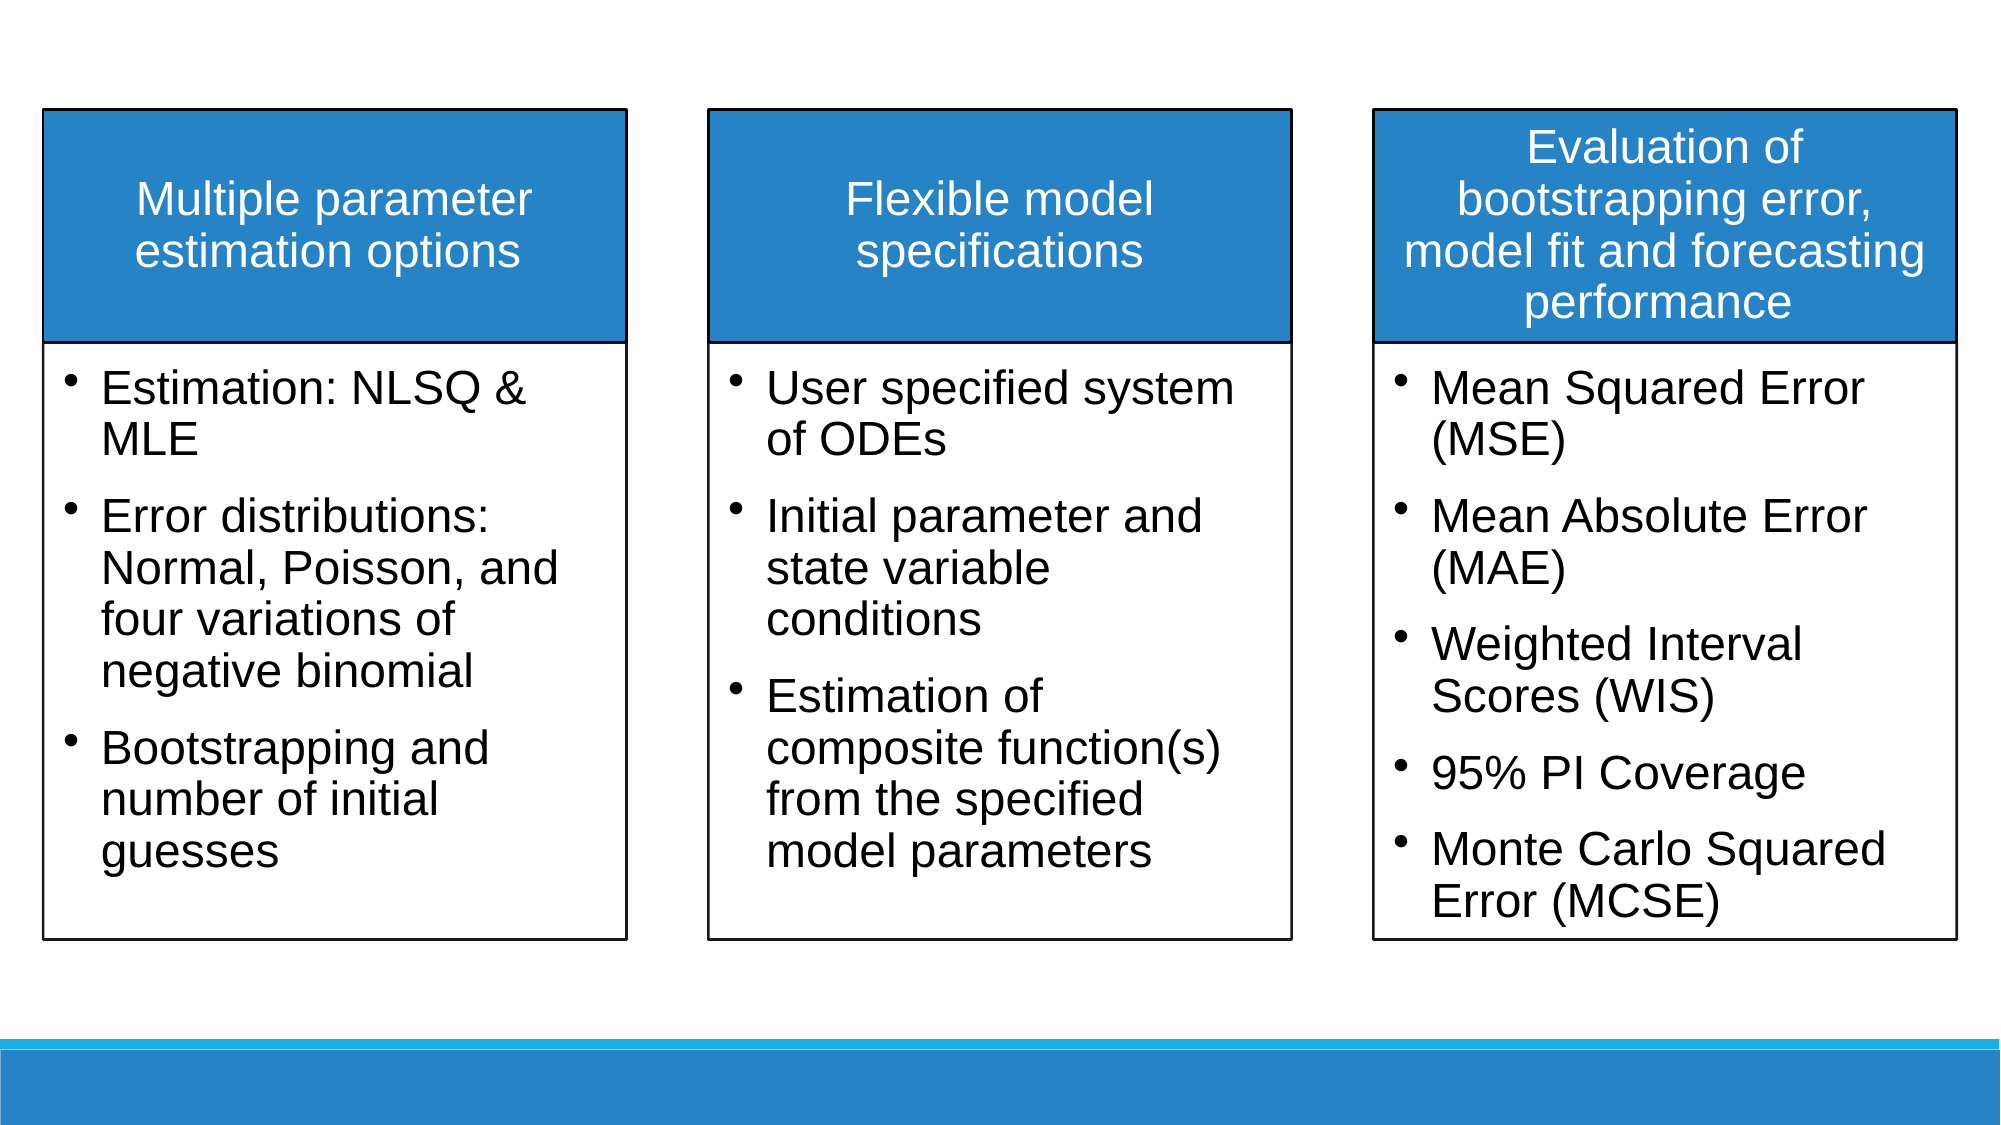

Multiple parameter estimation options
Estimation: NLSQ & MLE
Error distributions: Normal, Poisson, and four variations of negative binomial
Bootstrapping and number of initial guesses
Flexible model specifications
User specified system of ODEs
Initial parameter and state variable conditions
Estimation of composite function(s) from the specified model parameters
Evaluation of bootstrapping error, model fit and forecasting performance
Mean Squared Error (MSE)
Mean Absolute Error (MAE)
Weighted Interval Scores (WIS)
95% PI Coverage
Monte Carlo Squared Error (MCSE)